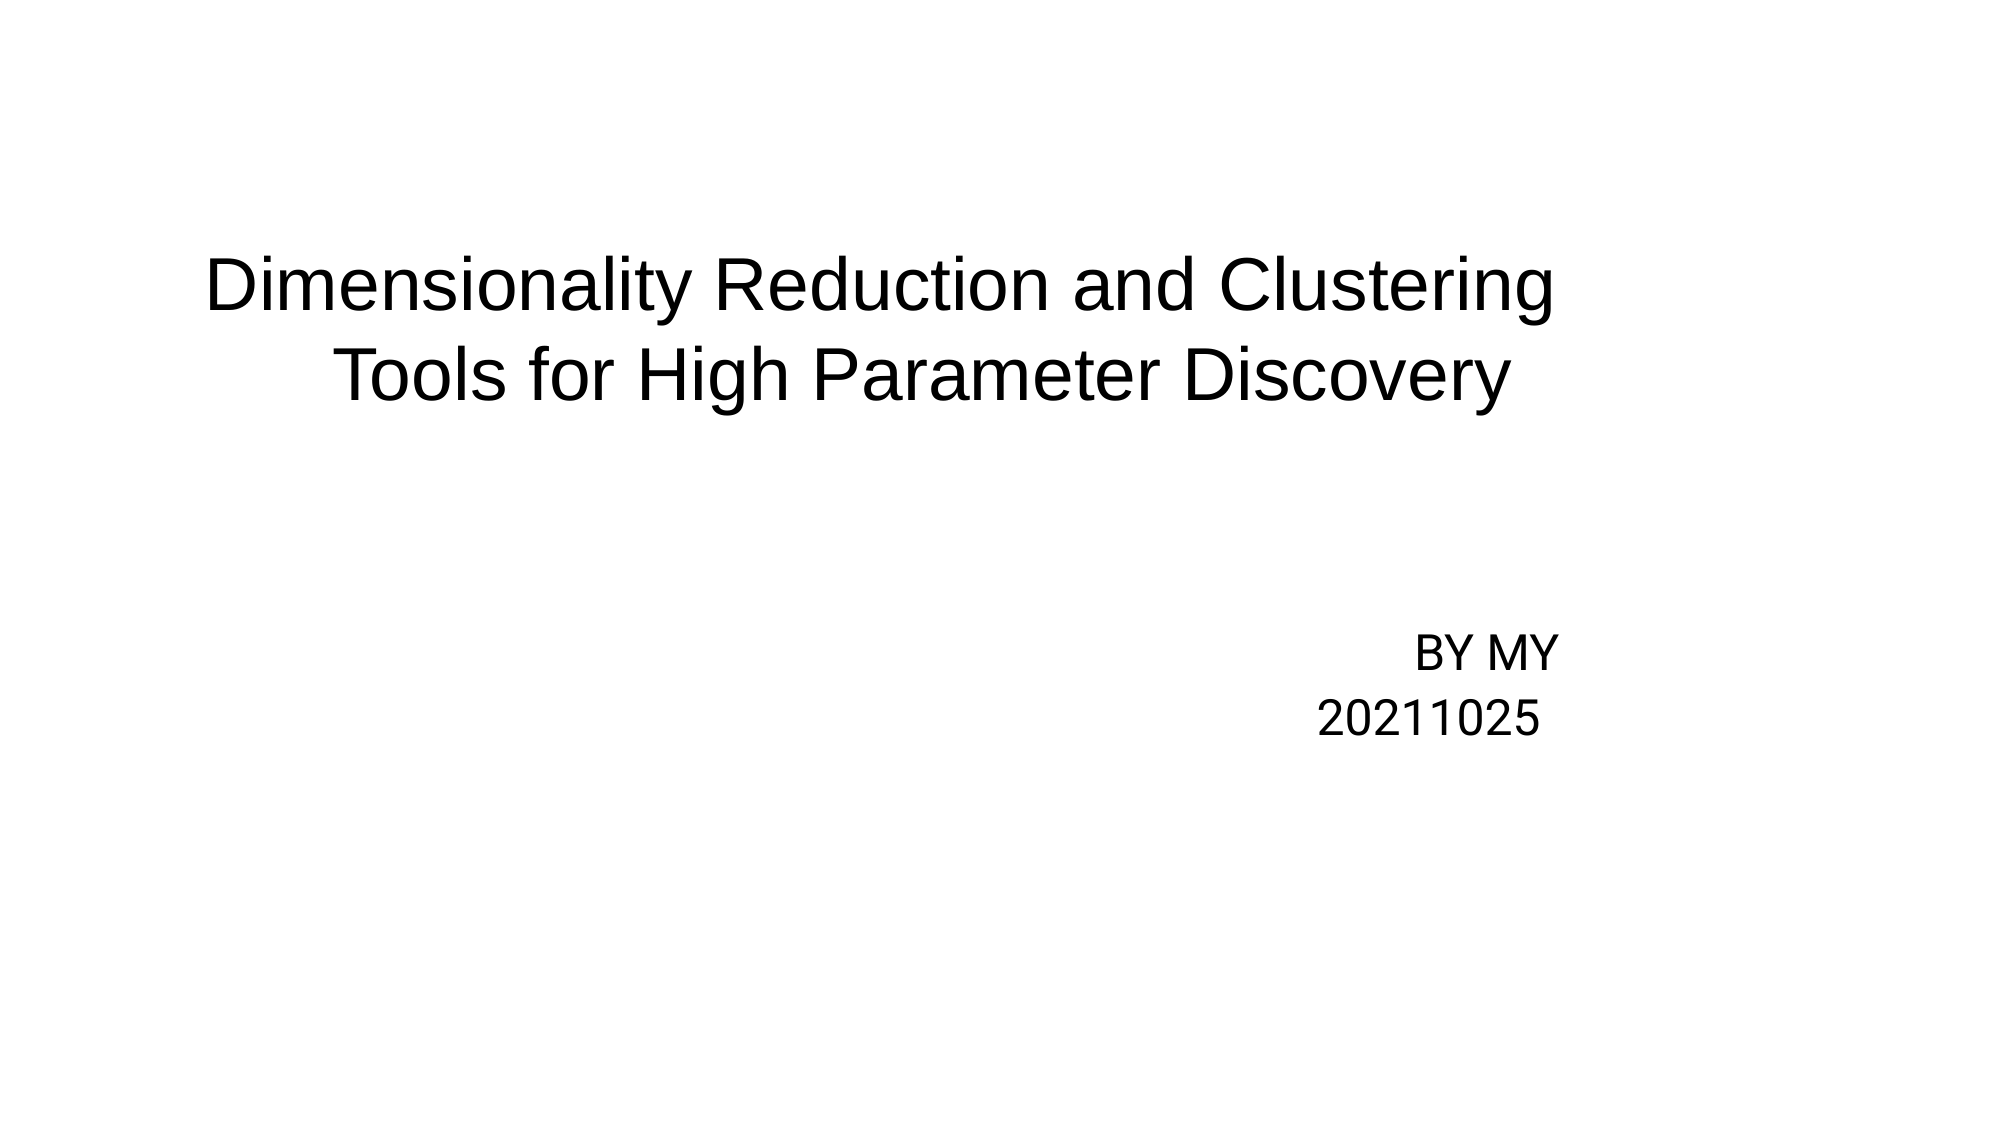

Dimensionality Reduction and Clustering     Tools for High Parameter Discovery

                                                             BY MY
                                                                                  20211025